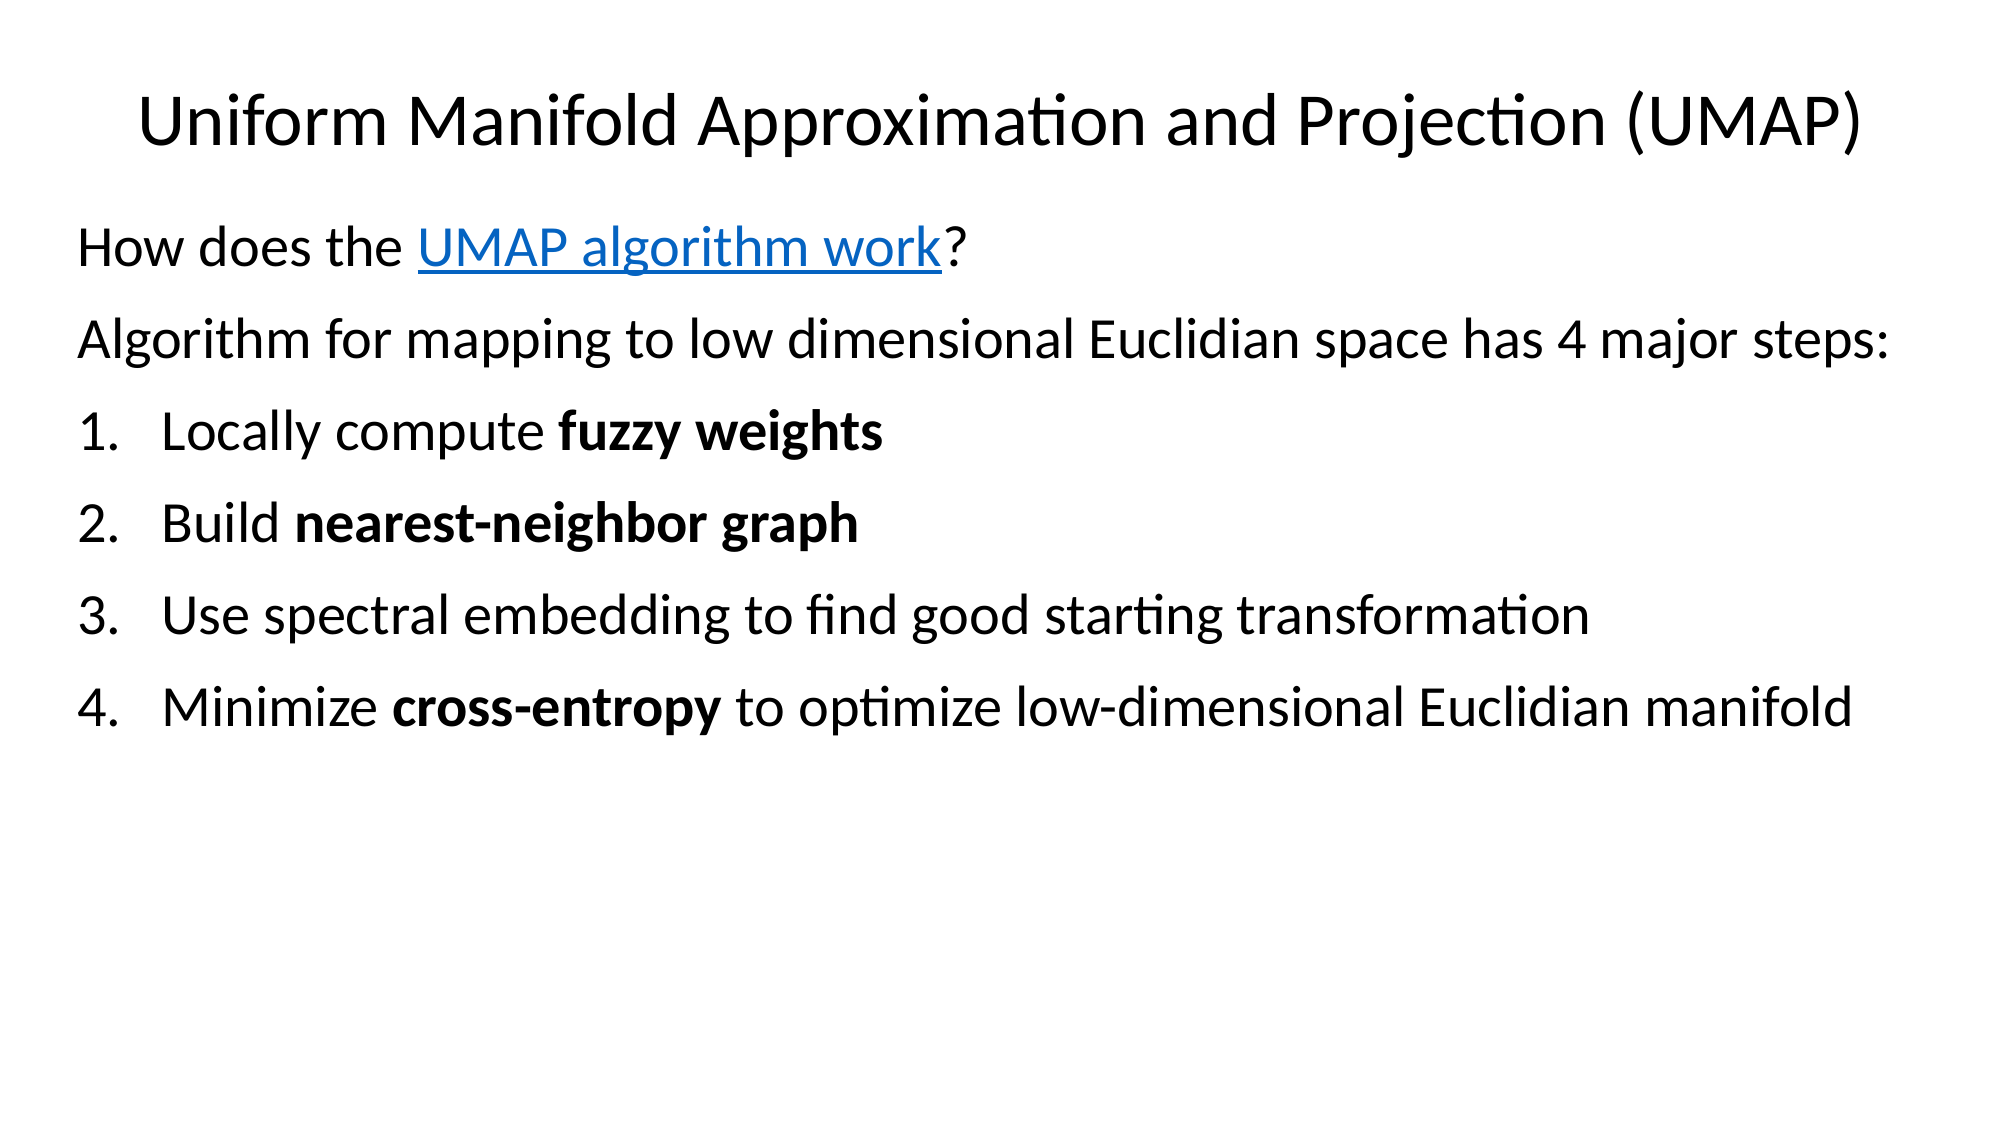

# Uniform Manifold Approximation and Projection (UMAP)
How does the UMAP algorithm work?
Algorithm for mapping to low dimensional Euclidian space has 4 major steps:
Locally compute fuzzy weights
Build nearest-neighbor graph
Use spectral embedding to find good starting transformation
Minimize cross-entropy to optimize low-dimensional Euclidian manifold